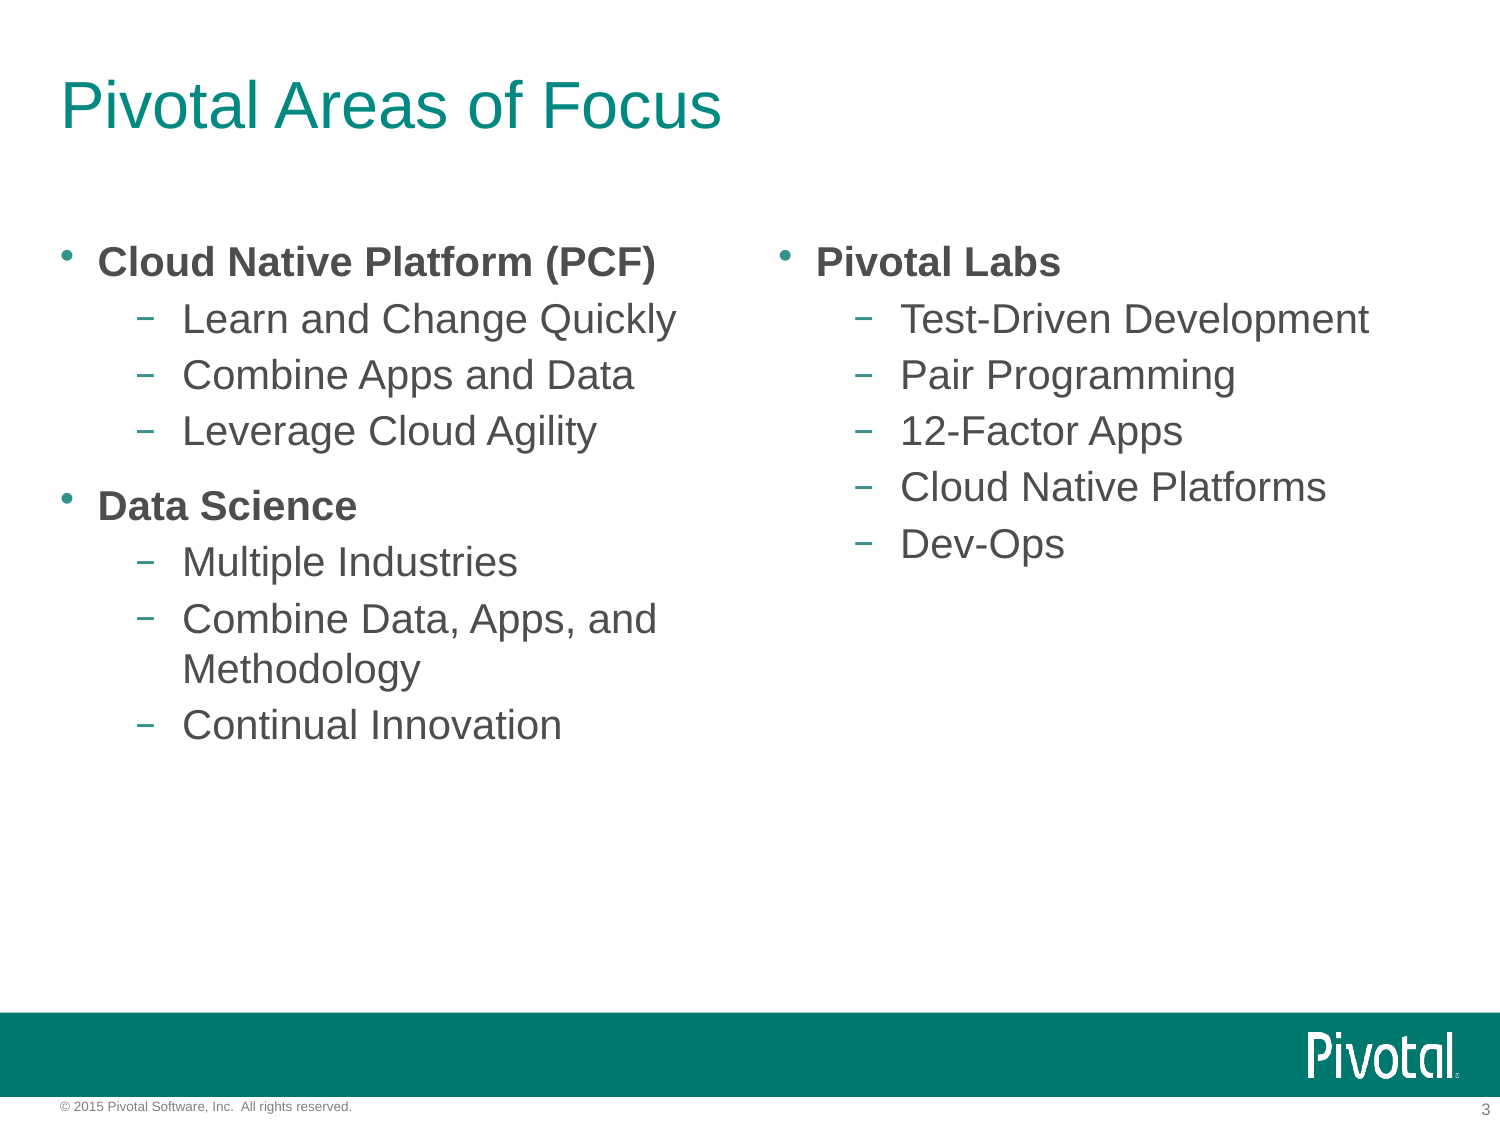

# Pivotal Areas of Focus
Cloud Native Platform (PCF)
Learn and Change Quickly
Combine Apps and Data
Leverage Cloud Agility
Data Science
Multiple Industries
Combine Data, Apps, and Methodology
Continual Innovation

Pivotal Labs
Test-Driven Development
Pair Programming
12-Factor Apps
Cloud Native Platforms
Dev-Ops